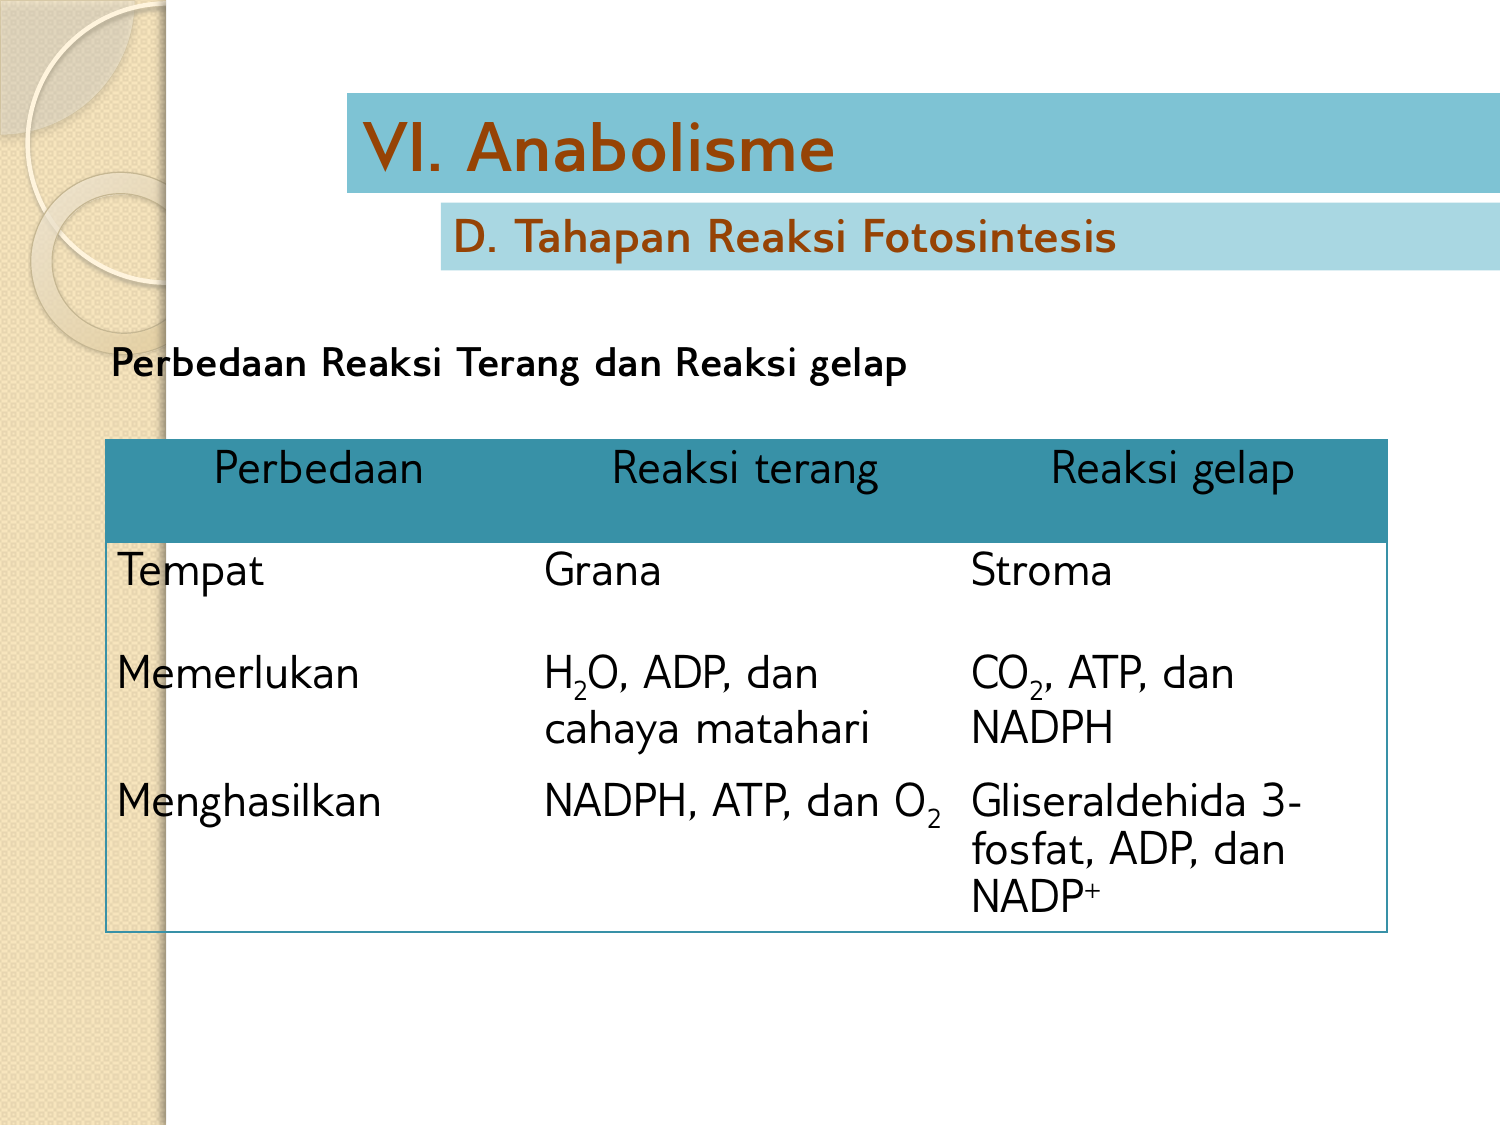

# VI. Anabolisme
D. Tahapan Reaksi Fotosintesis
Perbedaan Reaksi Terang dan Reaksi gelap
| Perbedaan | Reaksi terang | Reaksi gelap |
| --- | --- | --- |
| Tempat | Grana | Stroma |
| Memerlukan | H2O, ADP, dan cahaya matahari | CO2, ATP, dan NADPH |
| Menghasilkan | NADPH, ATP, dan O2 | Gliseraldehida 3-fosfat, ADP, dan NADP+ |